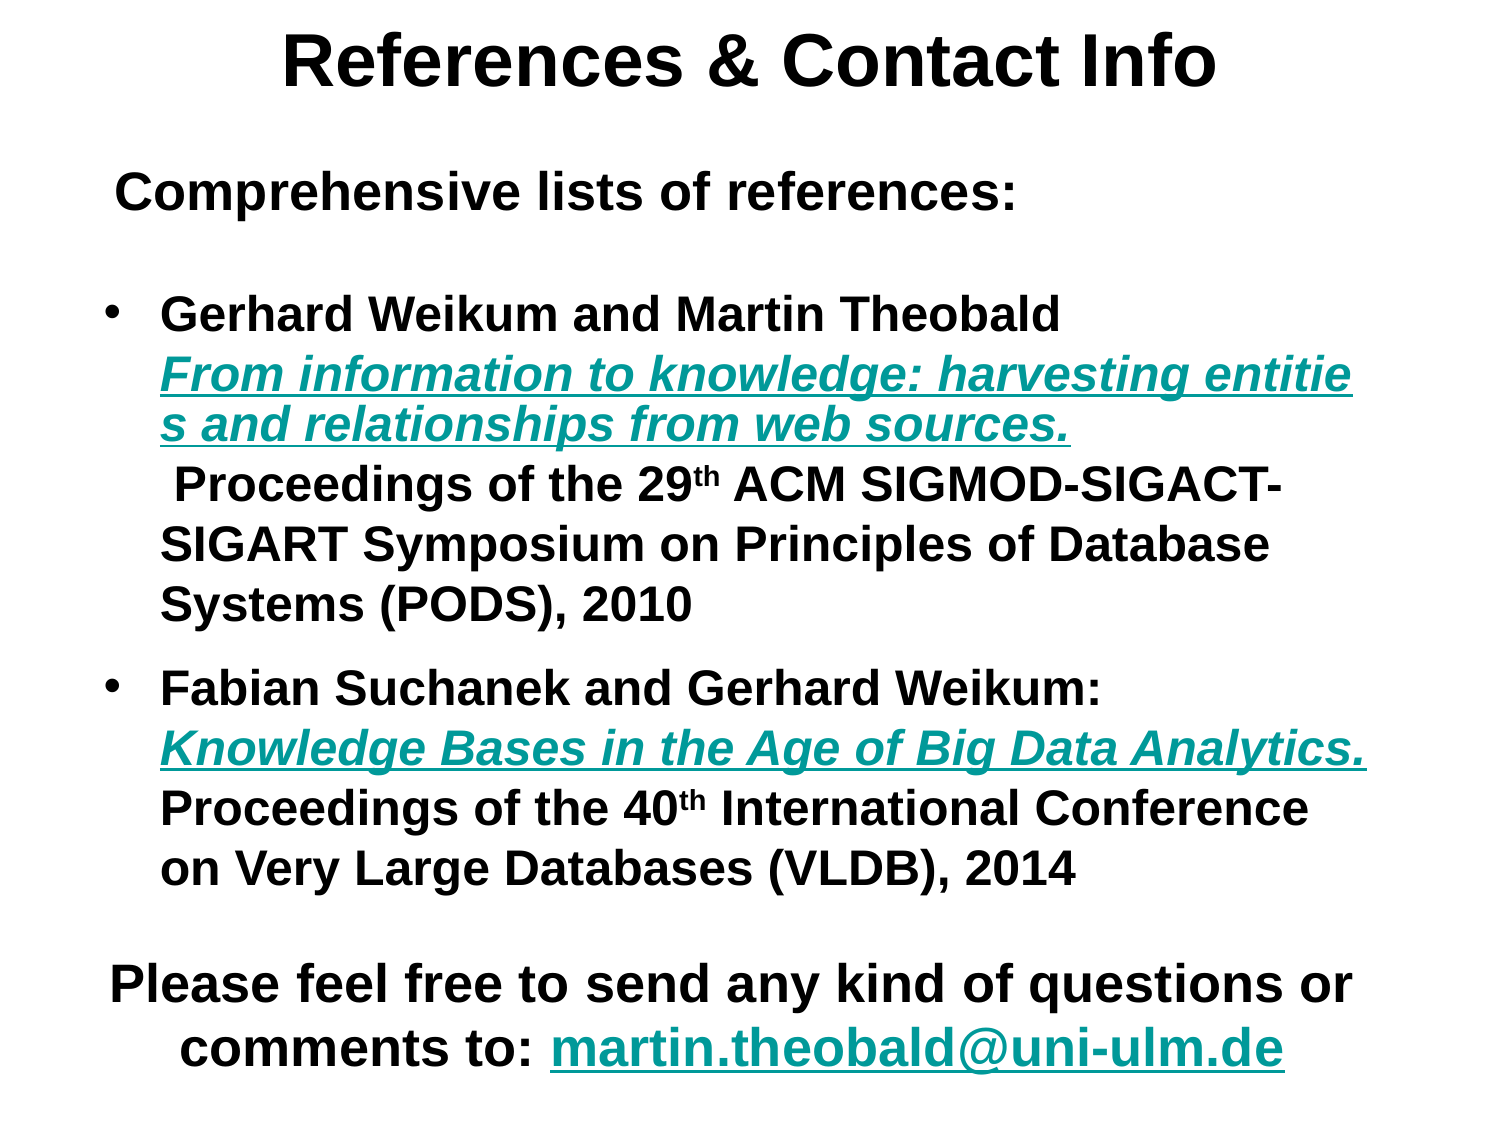

References & Contact Info
Comprehensive lists of references:
# Gerhard Weikum and Martin Theobald From information to knowledge: harvesting entities and relationships from web sources. Proceedings of the 29th ACM SIGMOD-SIGACT-SIGART Symposium on Principles of Database Systems (PODS), 2010
Fabian Suchanek and Gerhard Weikum:
Knowledge Bases in the Age of Big Data Analytics.
Proceedings of the 40th International Conference
on Very Large Databases (VLDB), 2014
Please feel free to send any kind of questions or comments to: martin.theobald@uni-ulm.de